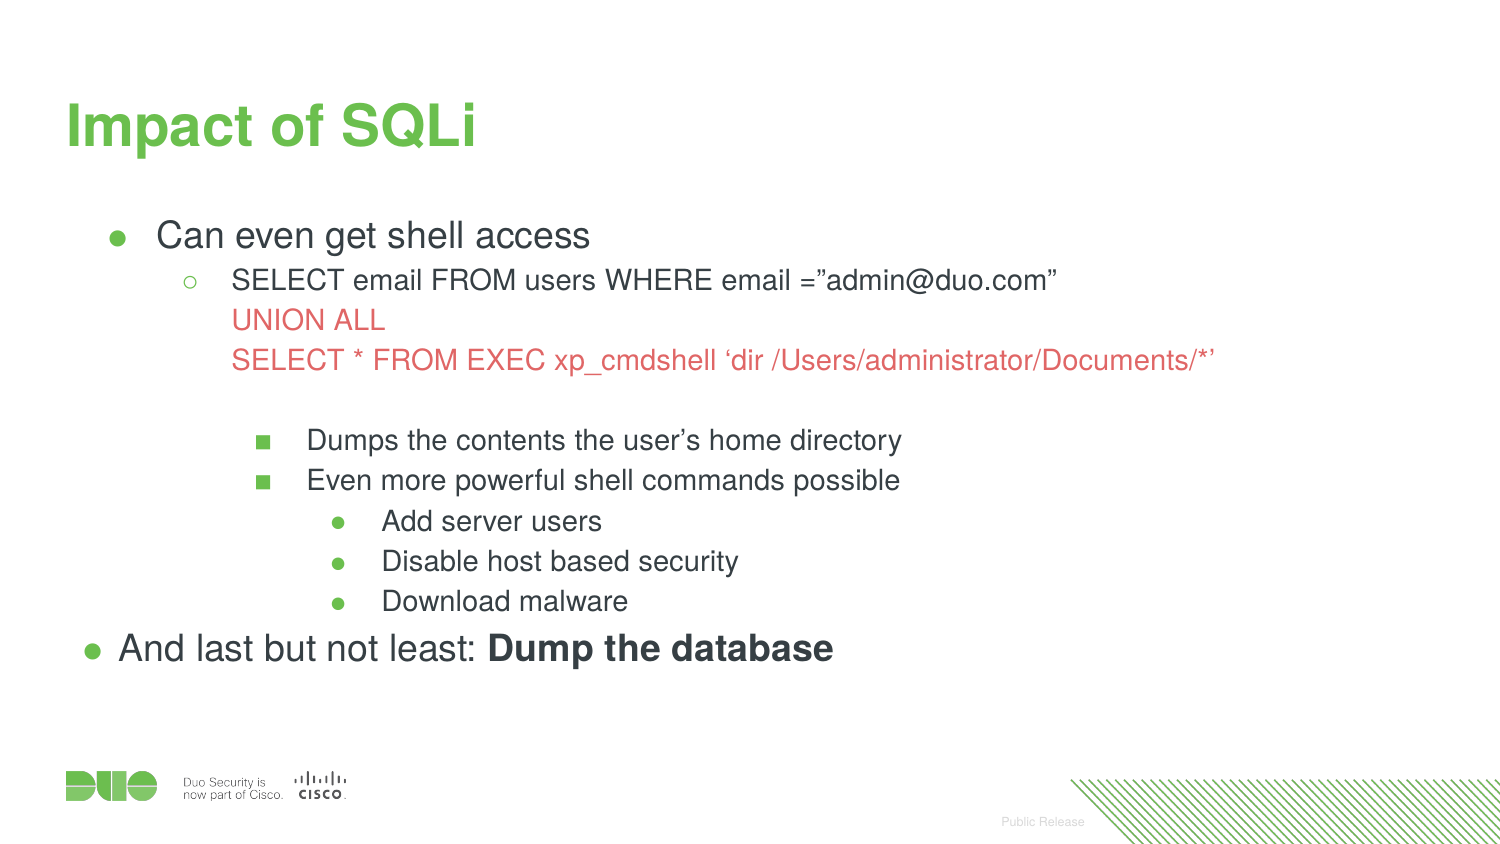

# Impact of SQLi
Can even get shell access
SELECT email FROM users WHERE email =”admin@duo.com”
UNION ALL
SELECT * FROM EXEC xp_cmdshell ‘dir /Users/administrator/Documents/*’
Dumps the contents the user’s home directory
Even more powerful shell commands possible
Add server users
Disable host based security
Download malware
And last but not least: Dump the database